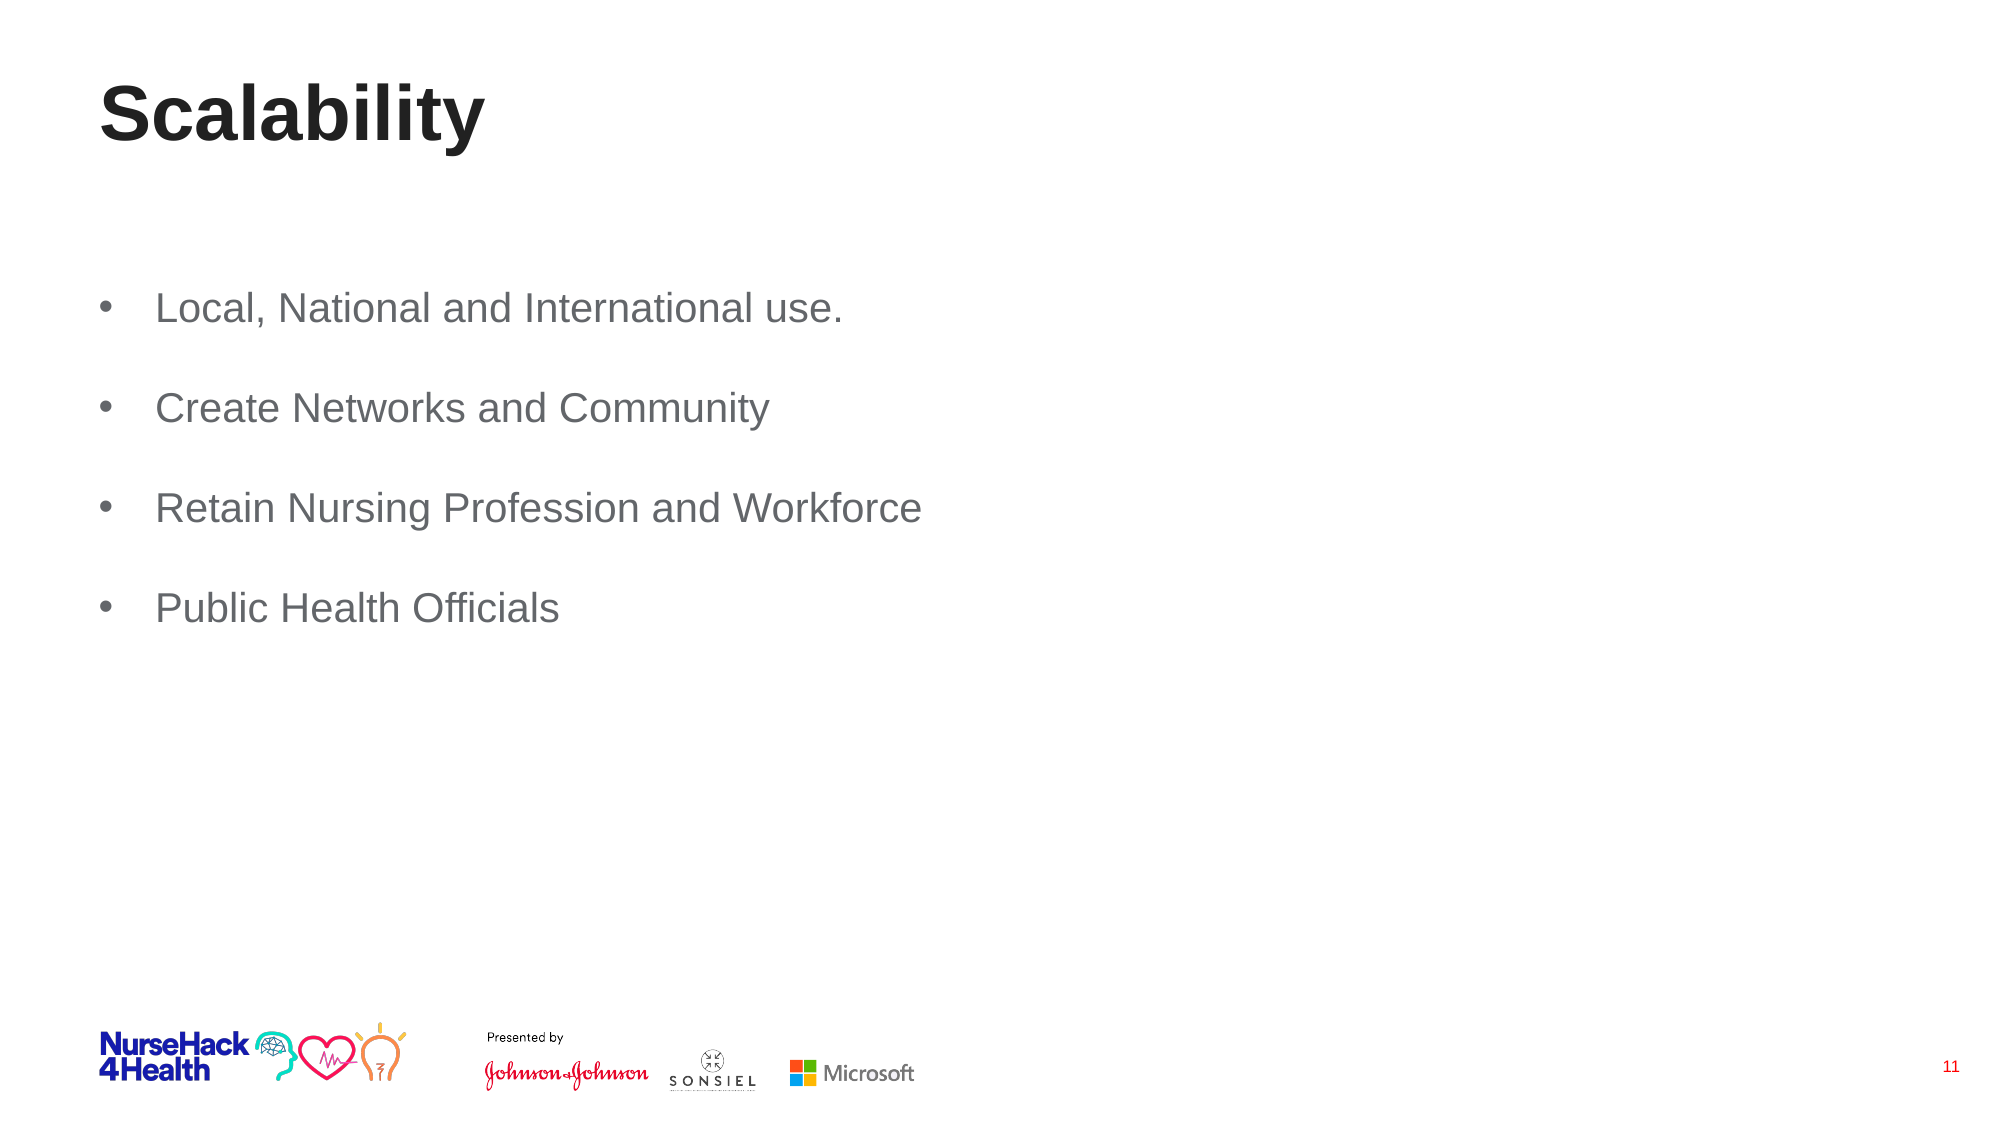

# Scalability
Local, National and International use.

Create Networks and Community

Retain Nursing Profession and Workforce

Public Health Officials
11